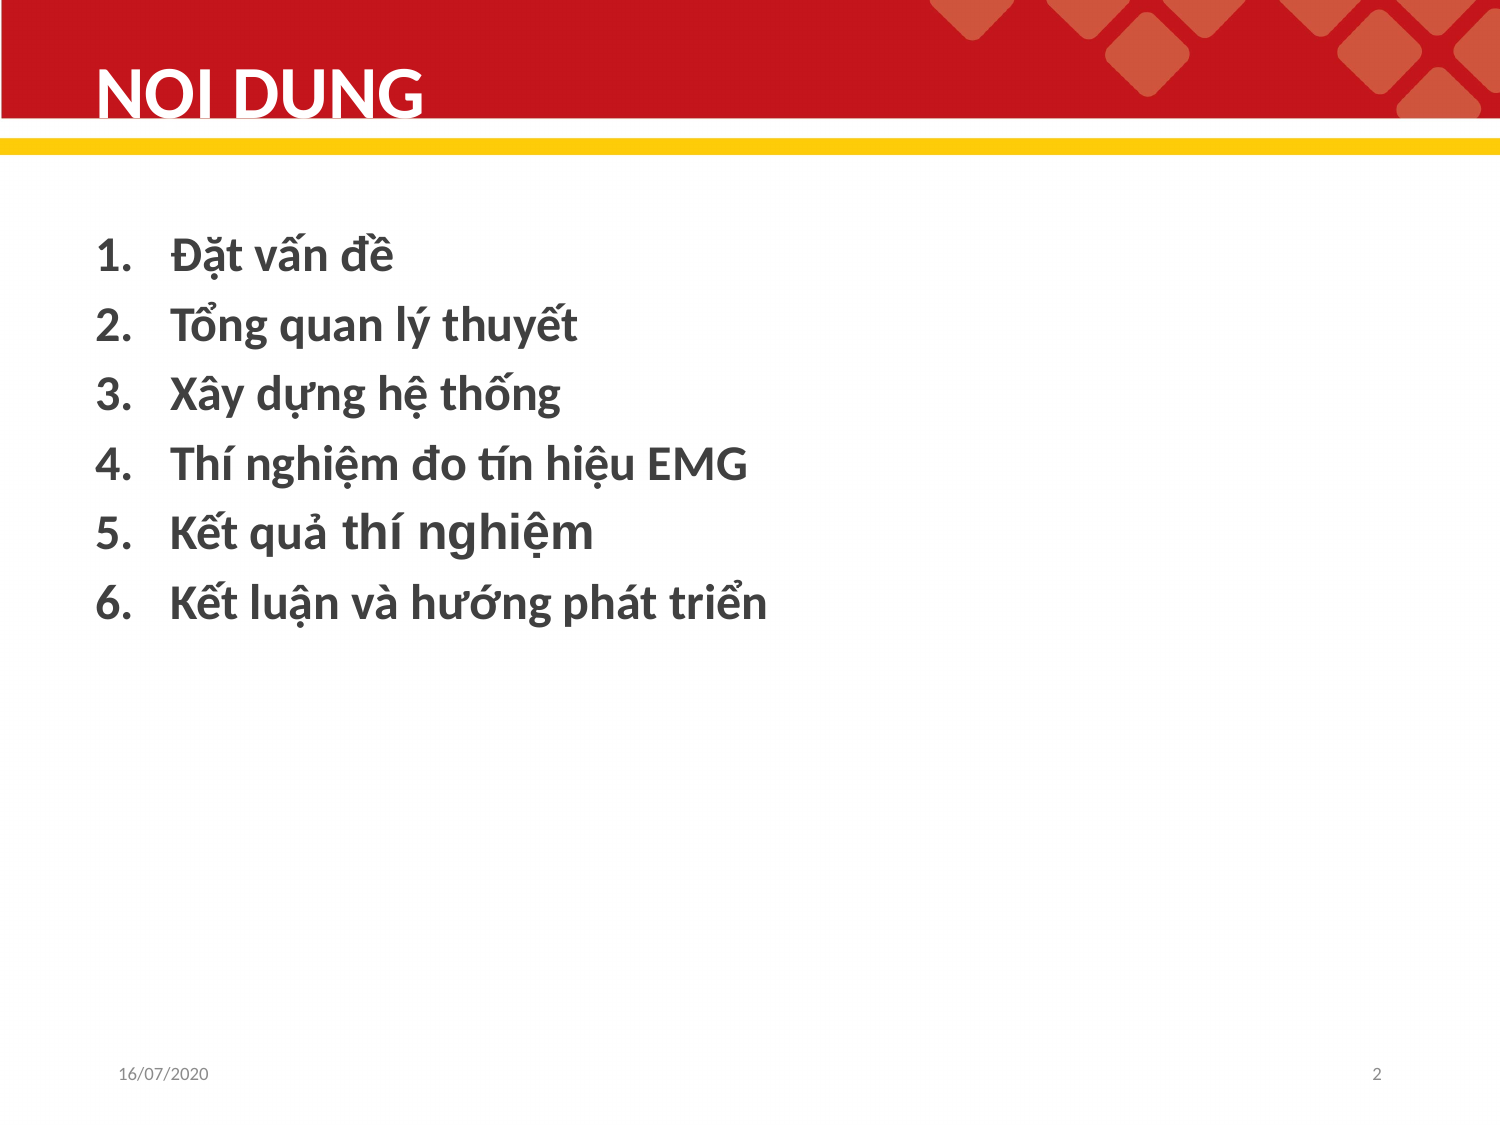

# NỘI DUNG
Đặt vấn đề
Tổng quan lý thuyết
Xây dựng hệ thống
Thí nghiệm đo tín hiệu EMG
Kết quả thí nghiệm
Kết luận và hướng phát triển
16/07/2020
2